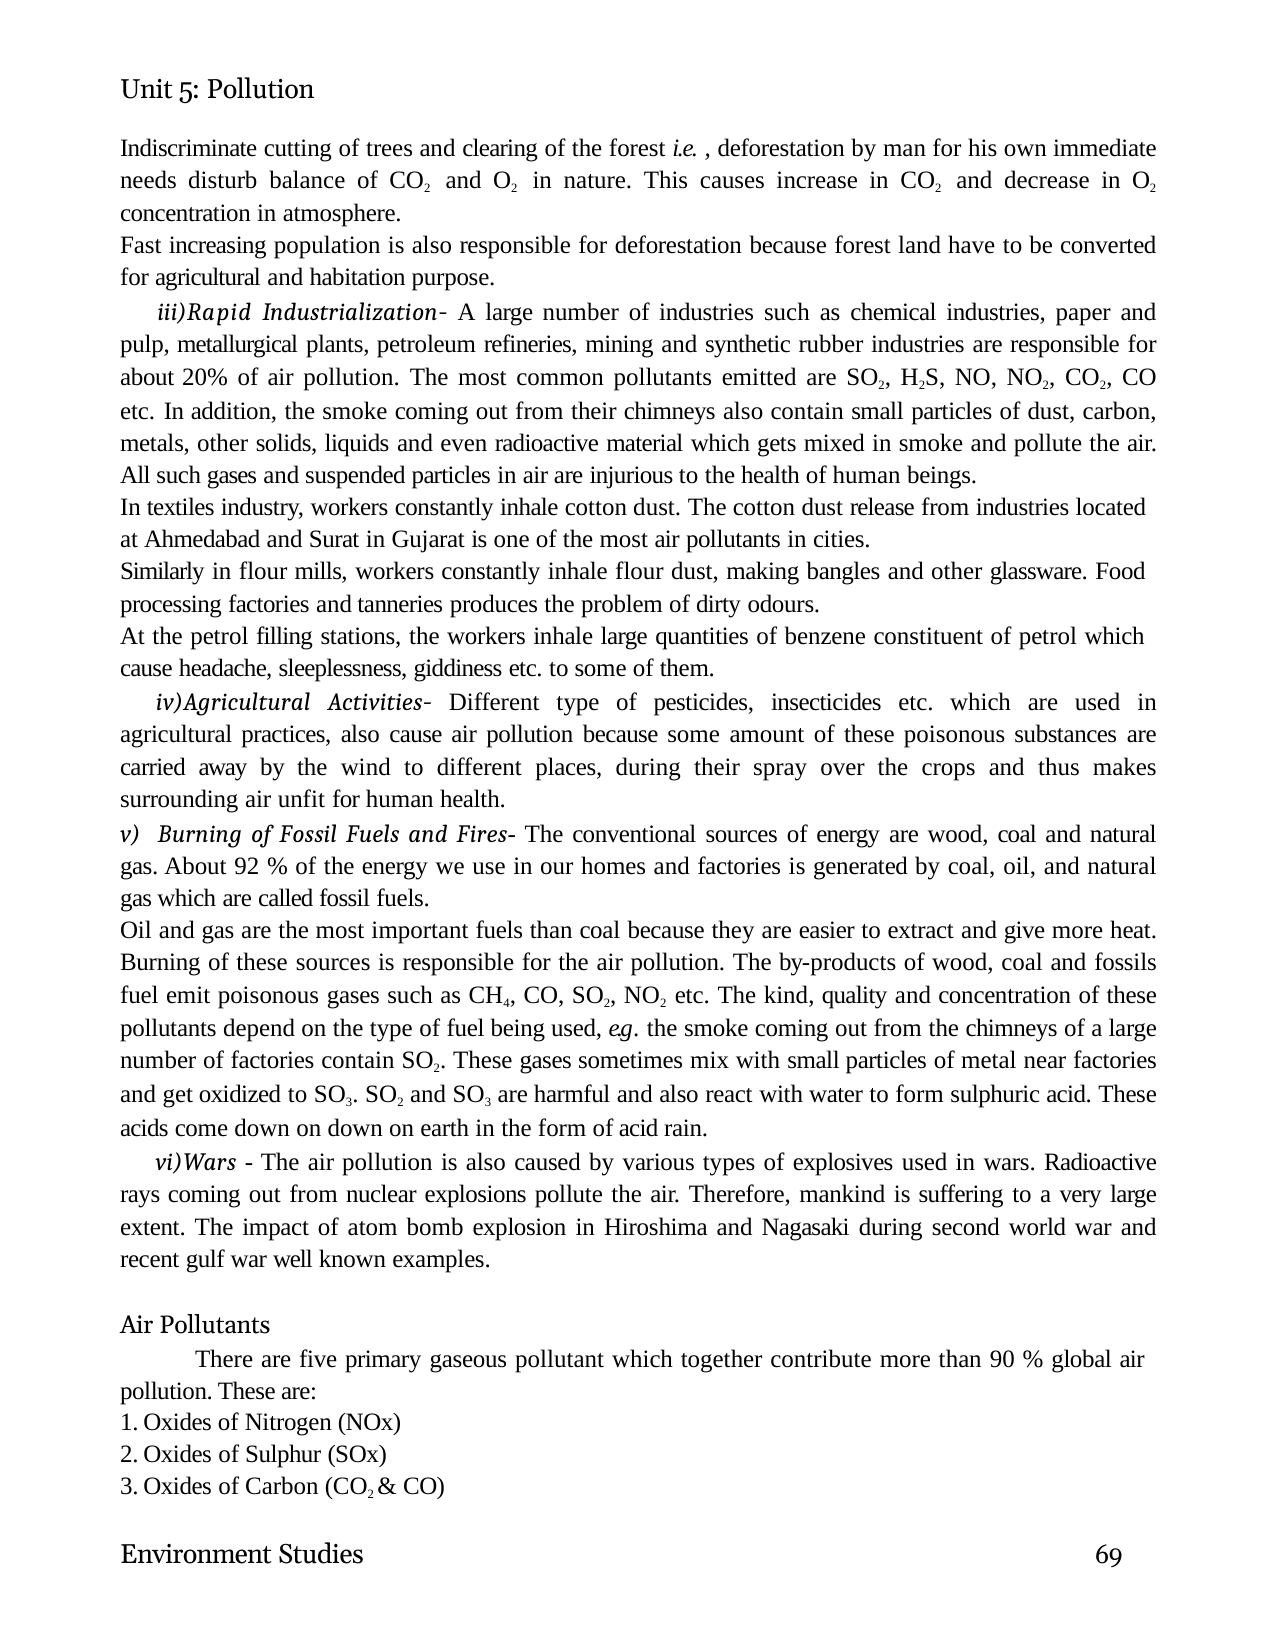

Unit 5: Pollution
Indiscriminate cutting of trees and clearing of the forest i.e. , deforestation by man for his own immediate needs disturb balance of CO2 and O2 in nature. This causes increase in CO2 and decrease in O2 concentration in atmosphere.
Fast increasing population is also responsible for deforestation because forest land have to be converted for agricultural and habitation purpose.
Rapid Industrialization- A large number of industries such as chemical industries, paper and pulp, metallurgical plants, petroleum refineries, mining and synthetic rubber industries are responsible for about 20% of air pollution. The most common pollutants emitted are SO2, H2S, NO, NO2, CO2, CO etc. In addition, the smoke coming out from their chimneys also contain small particles of dust, carbon, metals, other solids, liquids and even radioactive material which gets mixed in smoke and pollute the air. All such gases and suspended particles in air are injurious to the health of human beings.
In textiles industry, workers constantly inhale cotton dust. The cotton dust release from industries located at Ahmedabad and Surat in Gujarat is one of the most air pollutants in cities.
Similarly in flour mills, workers constantly inhale flour dust, making bangles and other glassware. Food processing factories and tanneries produces the problem of dirty odours.
At the petrol filling stations, the workers inhale large quantities of benzene constituent of petrol which cause headache, sleeplessness, giddiness etc. to some of them.
Agricultural Activities- Different type of pesticides, insecticides etc. which are used in agricultural practices, also cause air pollution because some amount of these poisonous substances are carried away by the wind to different places, during their spray over the crops and thus makes surrounding air unfit for human health.
	Burning of Fossil Fuels and Fires- The conventional sources of energy are wood, coal and natural gas. About 92 % of the energy we use in our homes and factories is generated by coal, oil, and natural gas which are called fossil fuels.
Oil and gas are the most important fuels than coal because they are easier to extract and give more heat. Burning of these sources is responsible for the air pollution. The by-products of wood, coal and fossils fuel emit poisonous gases such as CH4, CO, SO2, NO2 etc. The kind, quality and concentration of these pollutants depend on the type of fuel being used, e.g. the smoke coming out from the chimneys of a large number of factories contain SO2. These gases sometimes mix with small particles of metal near factories and get oxidized to SO3. SO2 and SO3 are harmful and also react with water to form sulphuric acid. These acids come down on down on earth in the form of acid rain.
Wars - The air pollution is also caused by various types of explosives used in wars. Radioactive rays coming out from nuclear explosions pollute the air. Therefore, mankind is suffering to a very large extent. The impact of atom bomb explosion in Hiroshima and Nagasaki during second world war and recent gulf war well known examples.

Air Pollutants
There are five primary gaseous pollutant which together contribute more than 90 % global air pollution. These are:
Oxides of Nitrogen (NOx)
Oxides of Sulphur (SOx)
Oxides of Carbon (CO2 & CO)
Environment Studies
69